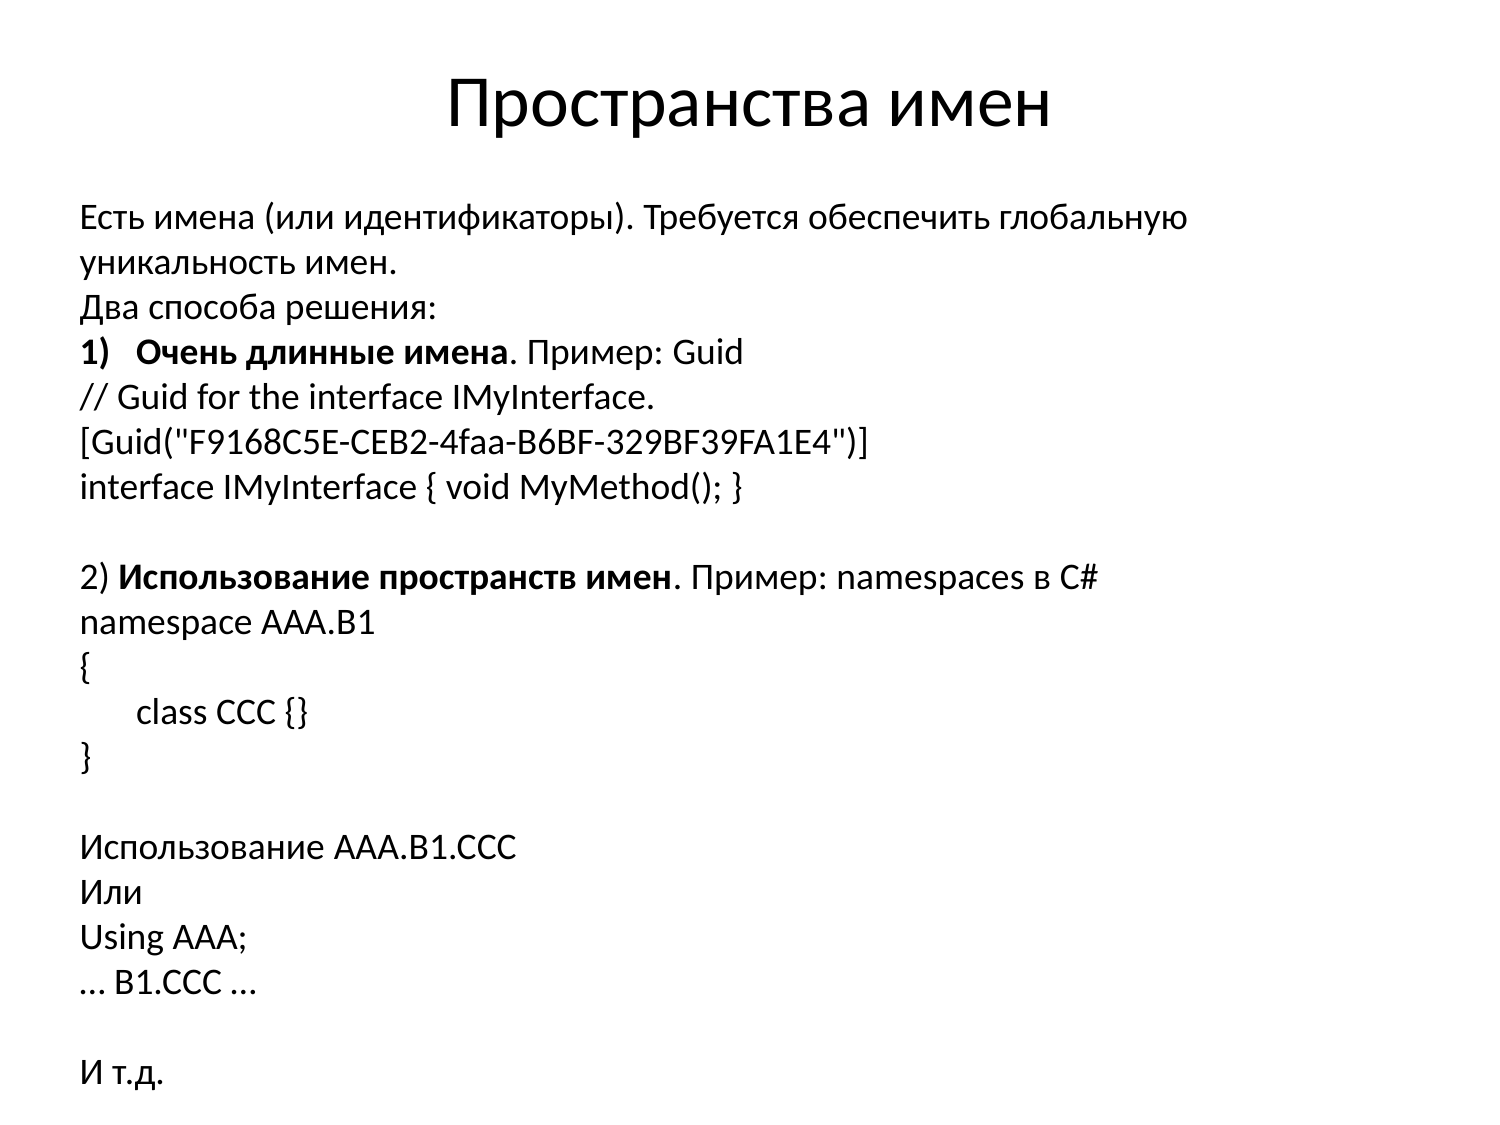

# Пространства имен
Есть имена (или идентификаторы). Требуется обеспечить глобальную уникальность имен.
Два способа решения:
Очень длинные имена. Пример: Guid
// Guid for the interface IMyInterface.
[Guid("F9168C5E-CEB2-4faa-B6BF-329BF39FA1E4")]
interface IMyInterface { void MyMethod(); }
2) Использование пространств имен. Пример: namespaces в C#
namespace AAA.B1
{
	class CCC {}
}

Использование AAA.B1.CCC
Или
Using AAA;
… B1.CCC …

И т.д.